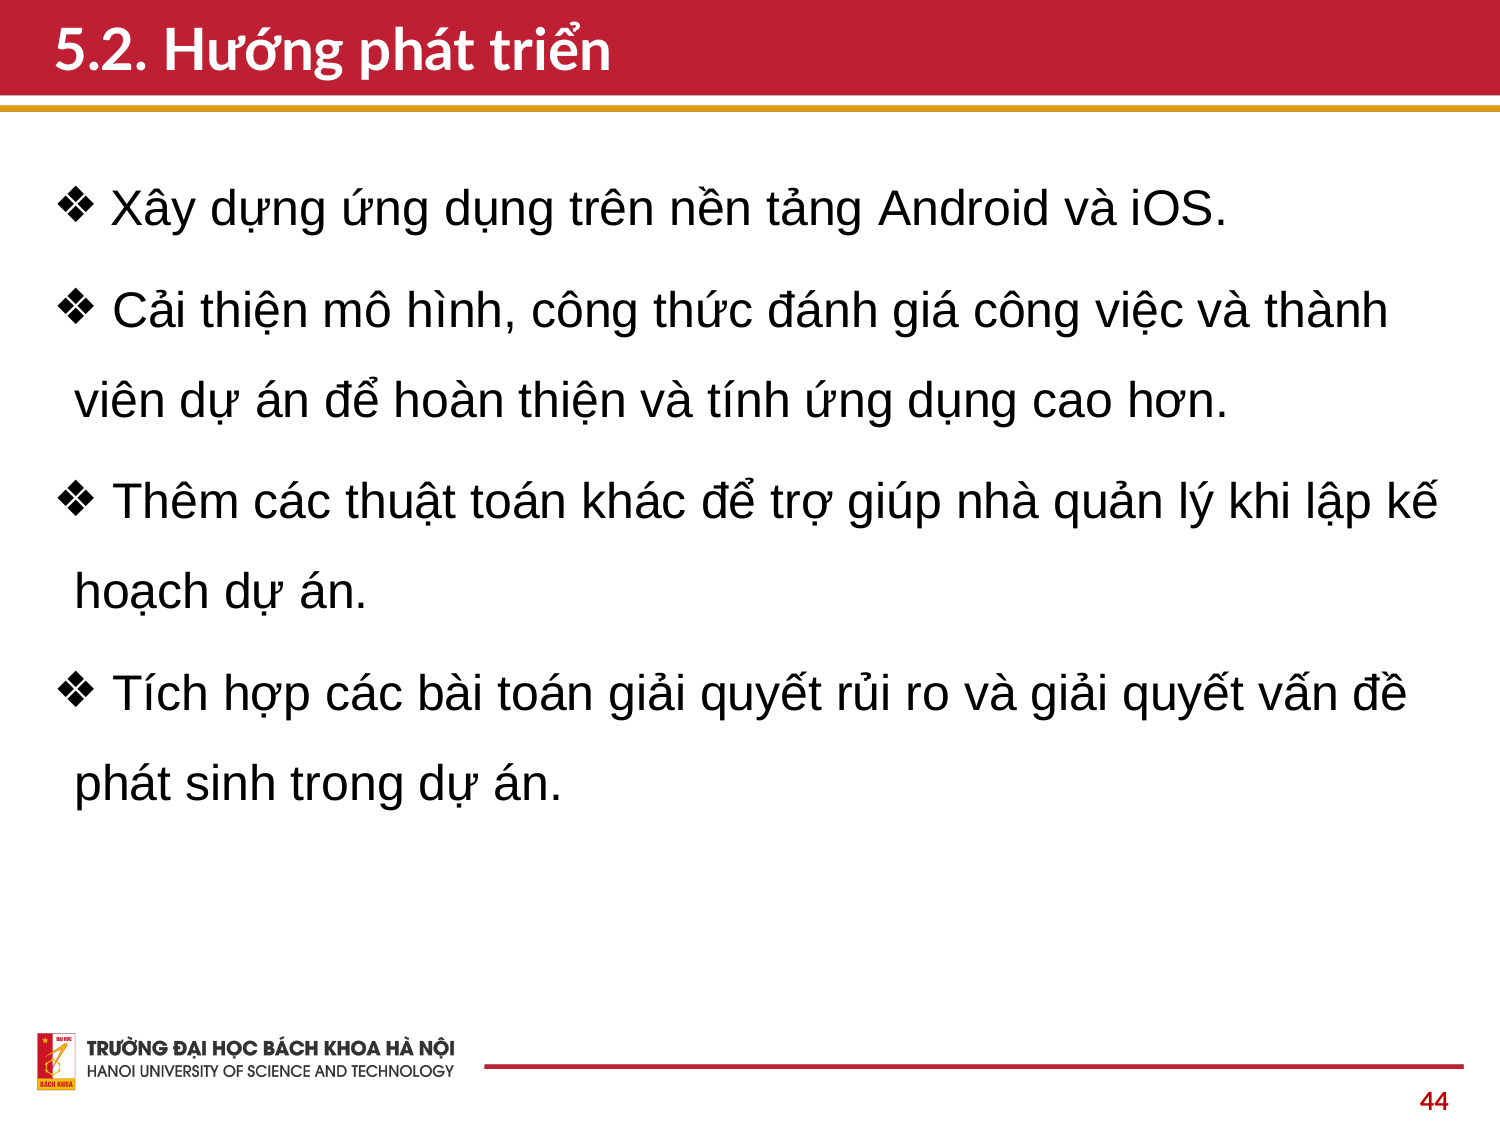

# 5.2. Hướng phát triển
 Xây dựng ứng dụng trên nền tảng Android và iOS.
 Cải thiện mô hình, công thức đánh giá công việc và thành viên dự án để hoàn thiện và tính ứng dụng cao hơn.
 Thêm các thuật toán khác để trợ giúp nhà quản lý khi lập kế hoạch dự án.
 Tích hợp các bài toán giải quyết rủi ro và giải quyết vấn đề phát sinh trong dự án.
44